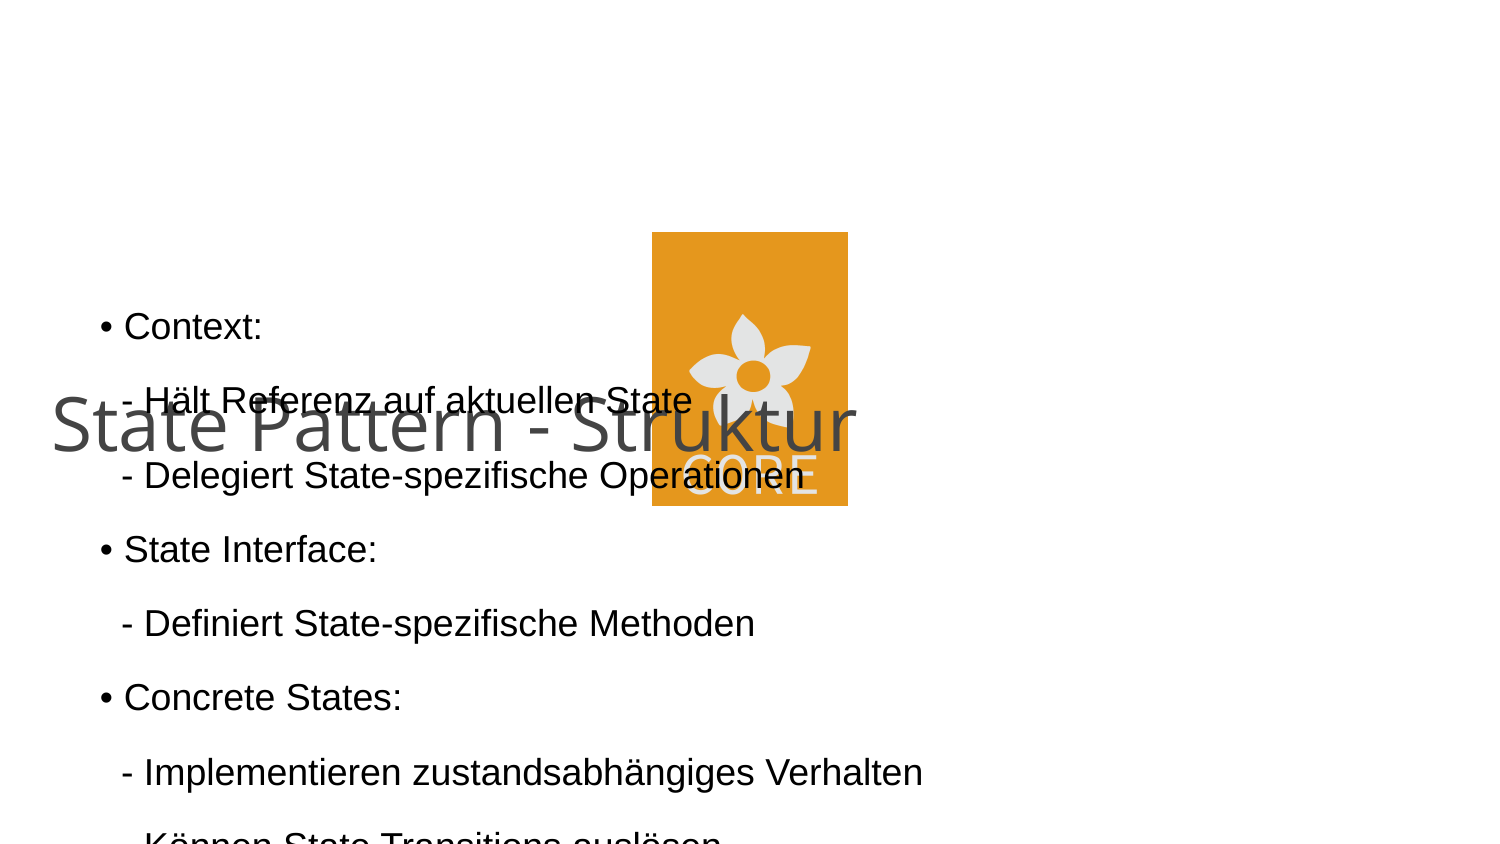

# State Pattern - Struktur

• Context:
  - Hält Referenz auf aktuellen State
  - Delegiert State-spezifische Operationen
• State Interface:
  - Definiert State-spezifische Methoden
• Concrete States:
  - Implementieren zustandsabhängiges Verhalten
  - Können State Transitions auslösen
• State Transitions:
  - Context.setState(newState)
  - States können sich selbst ändern
• Vorteile:
  - OCP: Neue States ohne Context-Änderung
  - State-spezifische Logik gekapselt